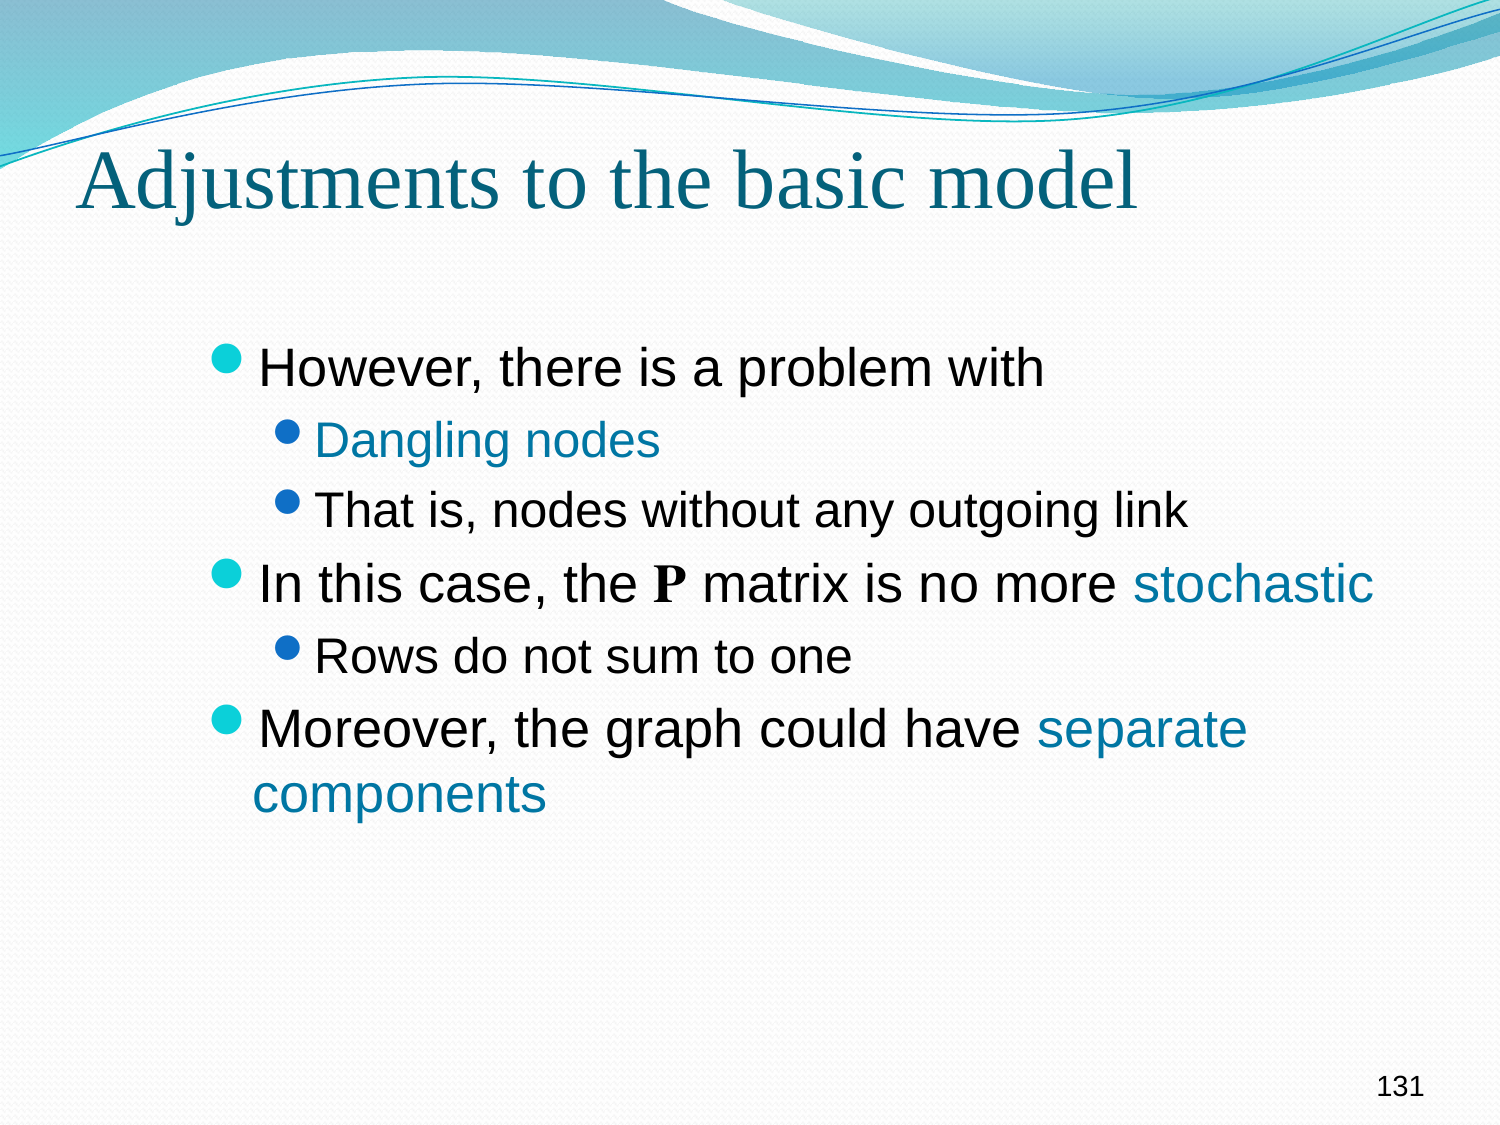

# Adjustments to the basic model
However, there is a problem with
Dangling nodes
That is, nodes without any outgoing link
In this case, the P matrix is no more stochastic
Rows do not sum to one
Moreover, the graph could have separate components
131